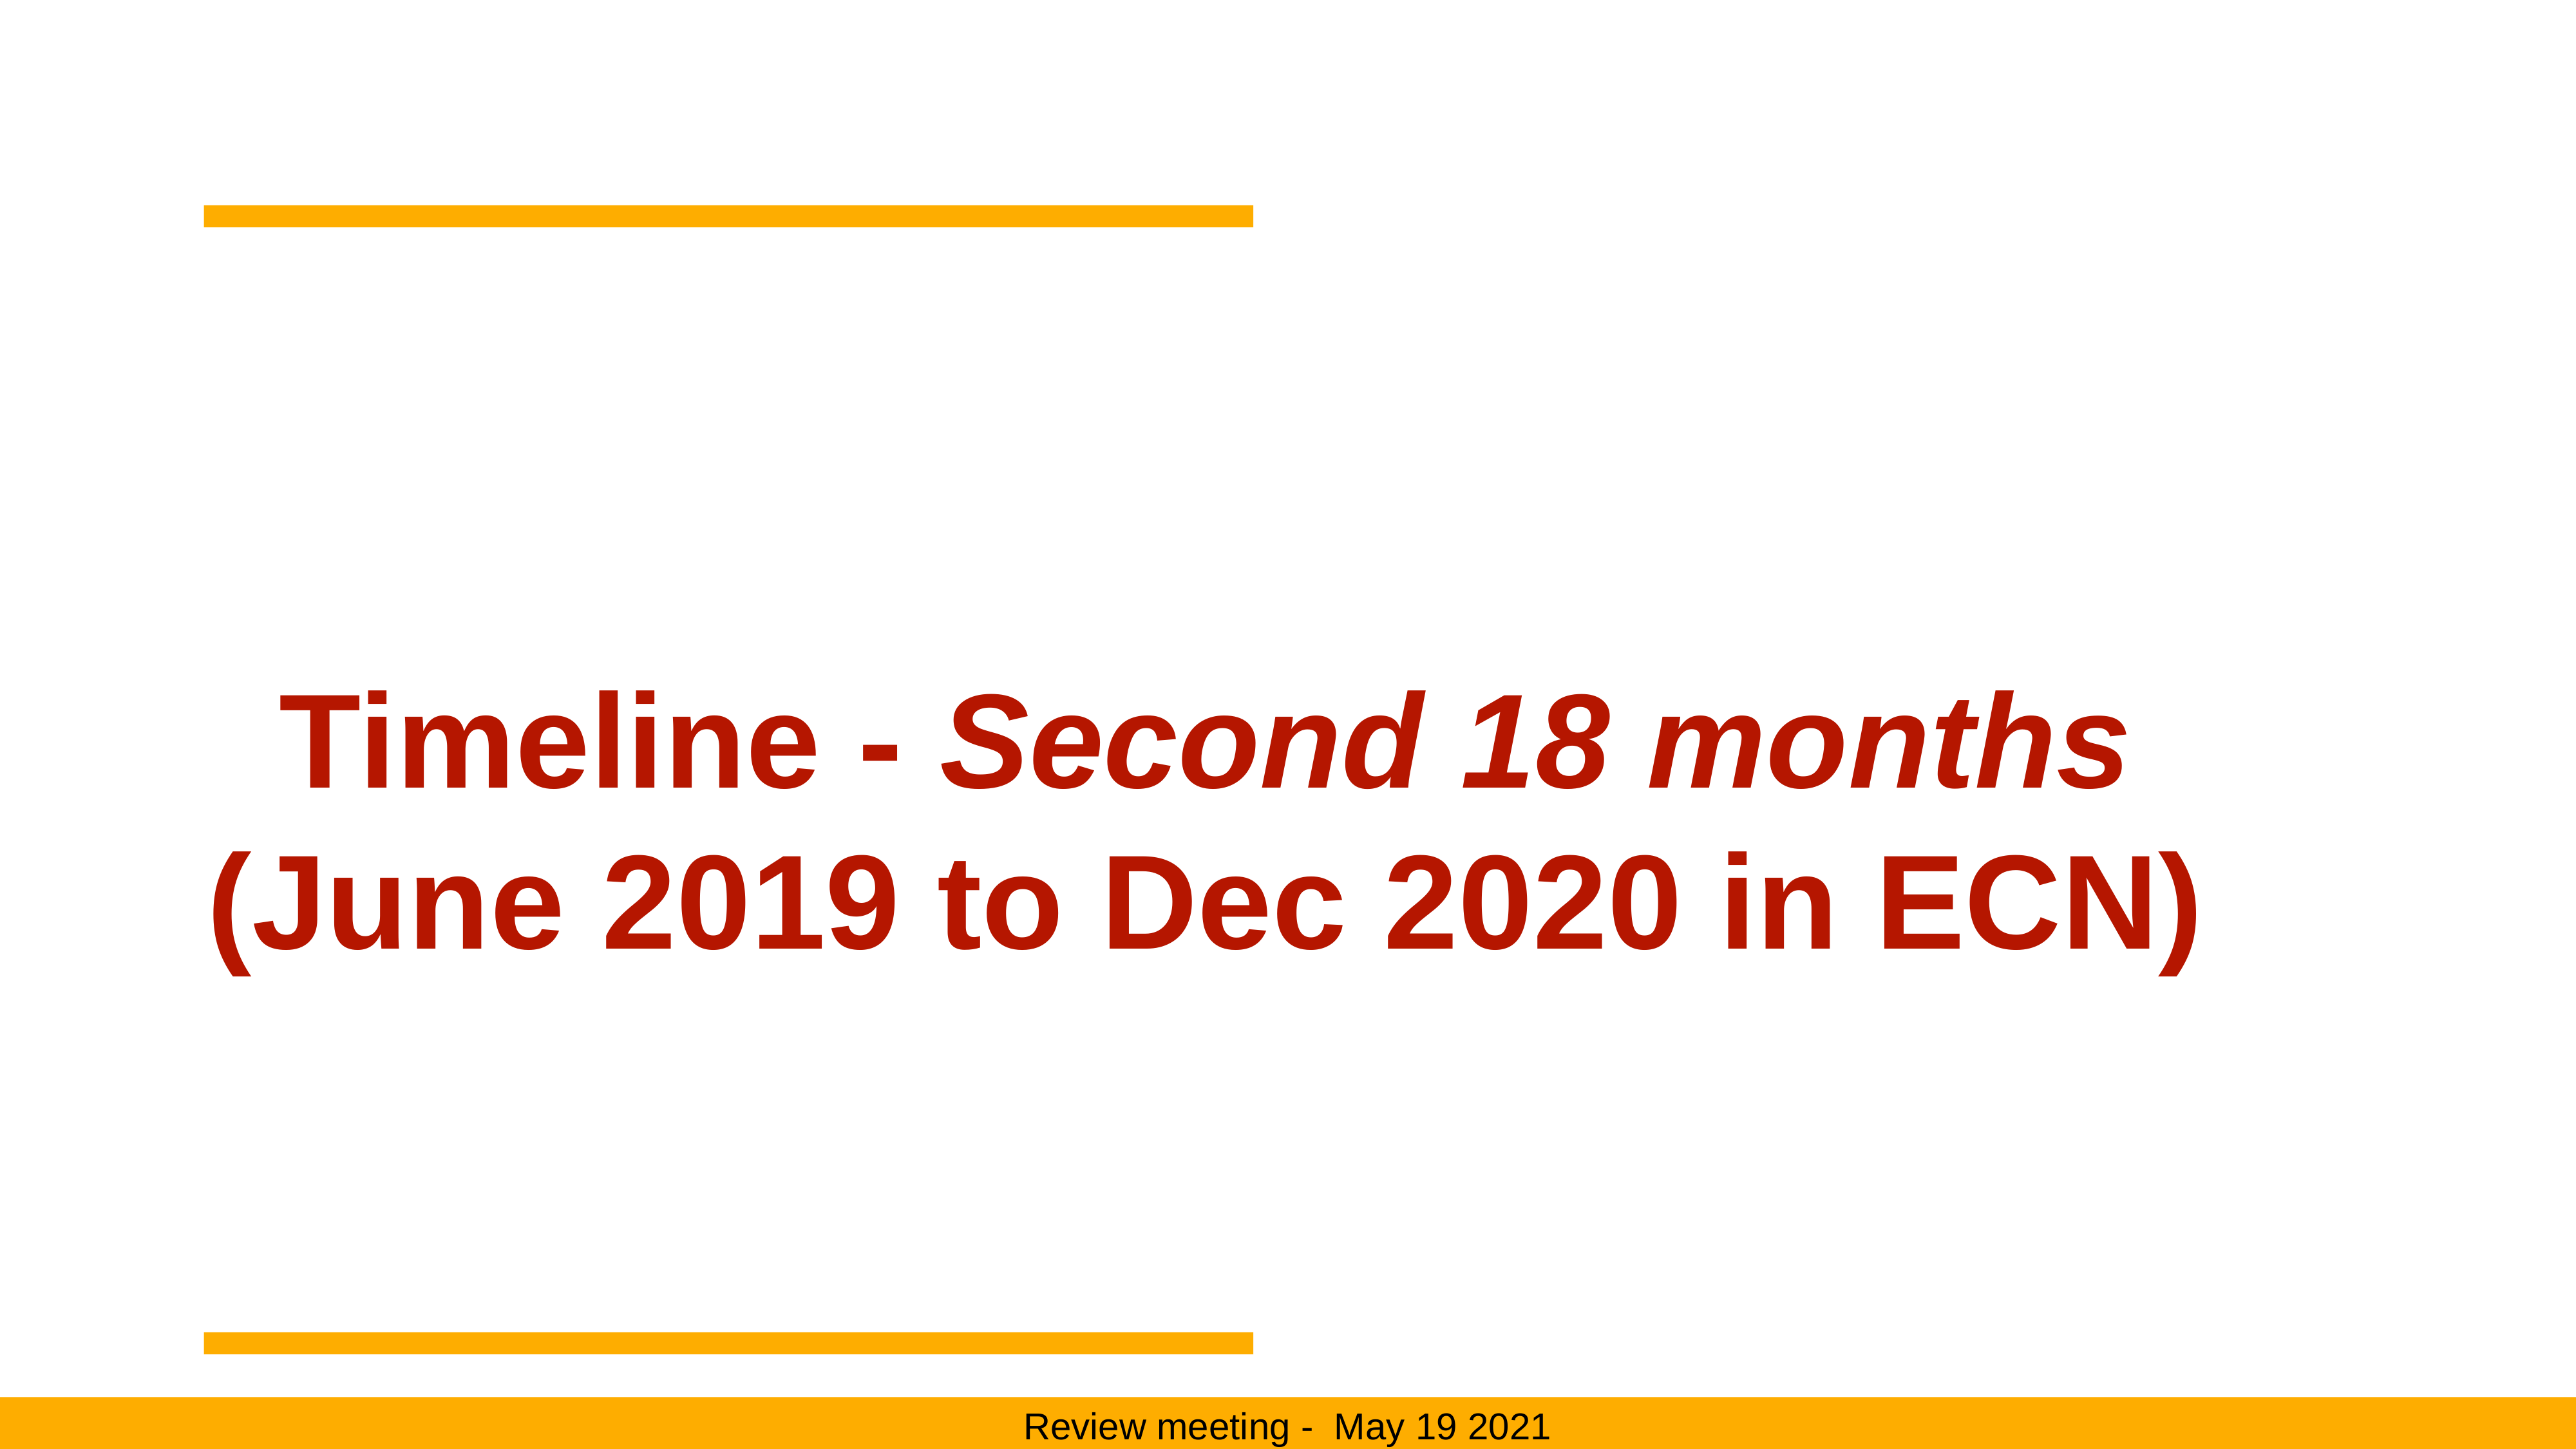

# Timeline - Second 18 months
(June 2019 to Dec 2020 in ECN)
6